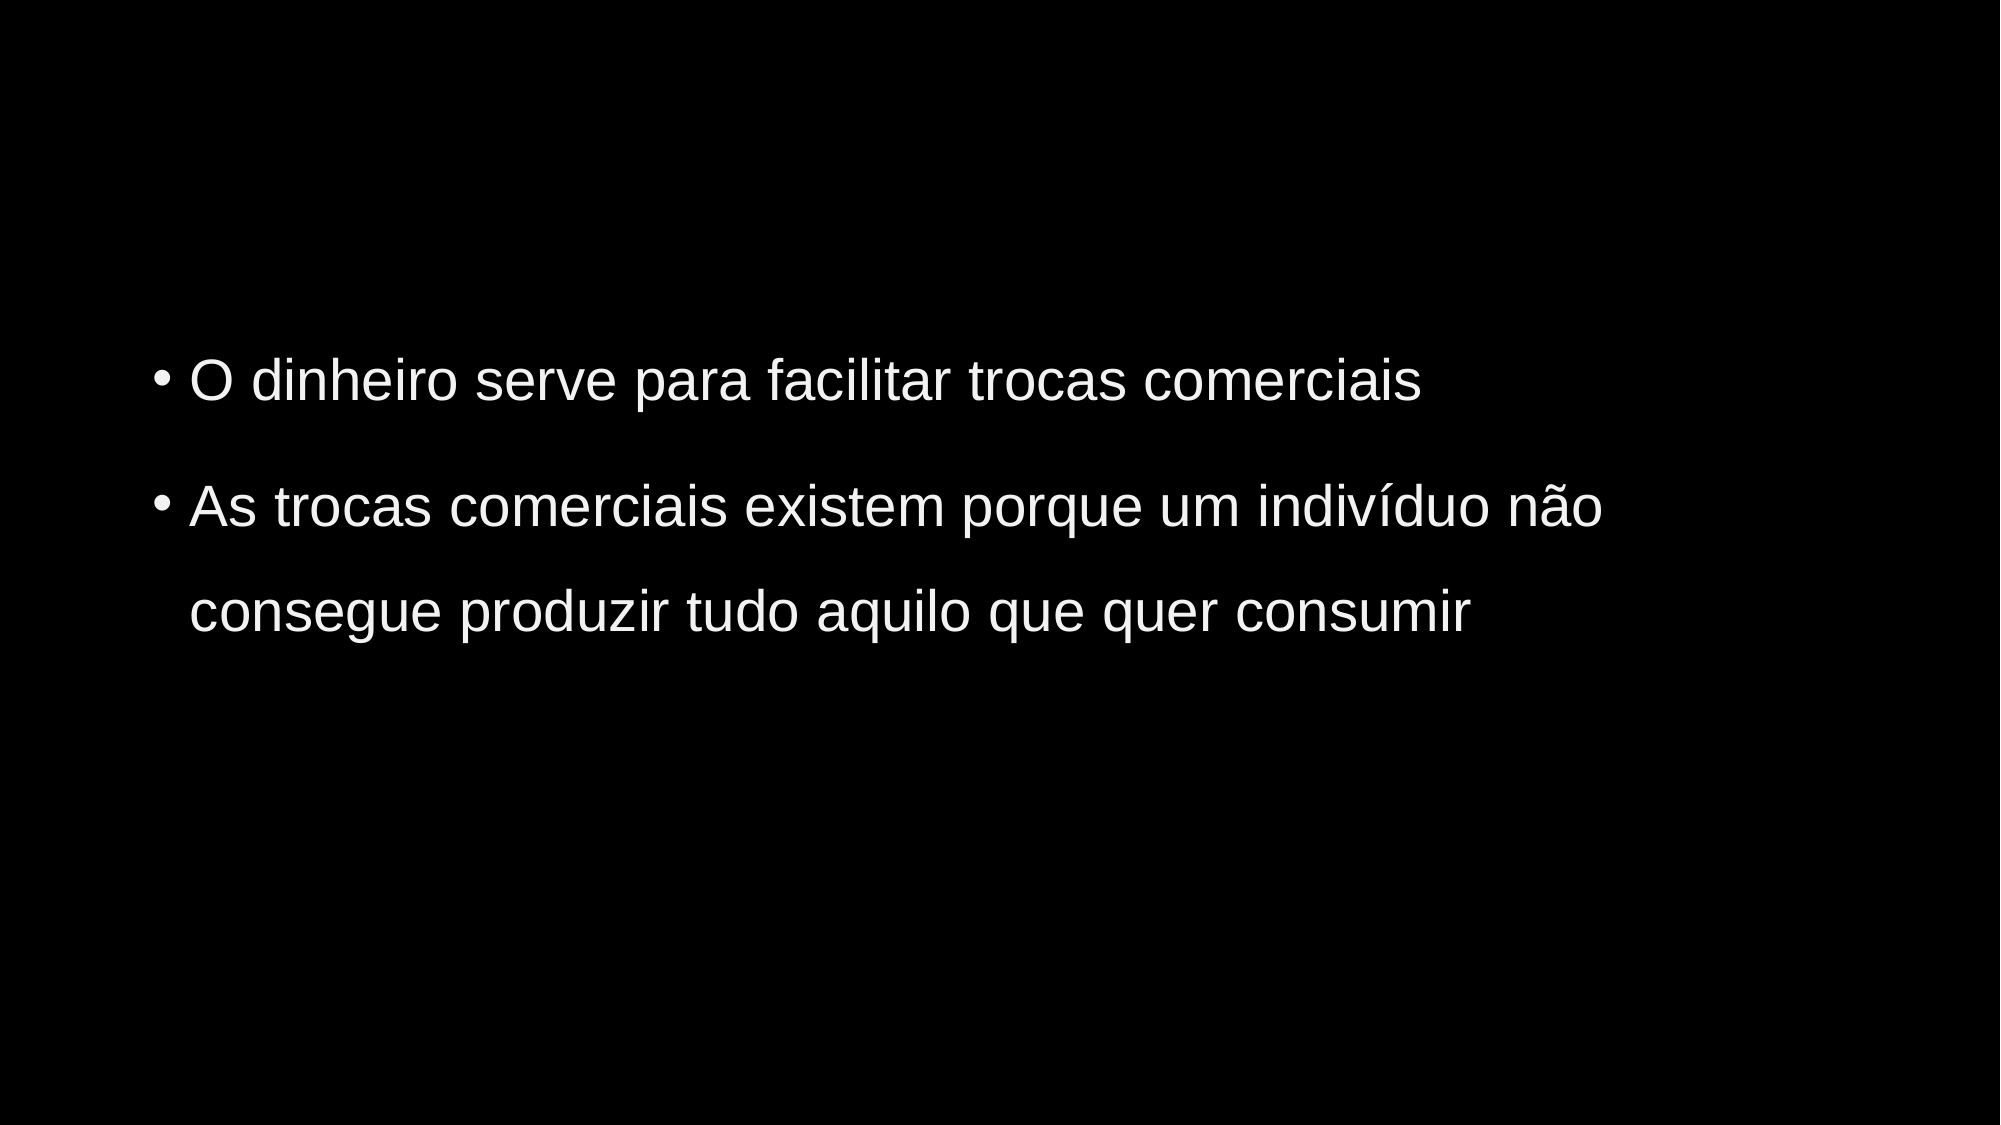

#
O dinheiro serve para facilitar trocas comerciais
As trocas comerciais existem porque um indivíduo não consegue produzir tudo aquilo que quer consumir